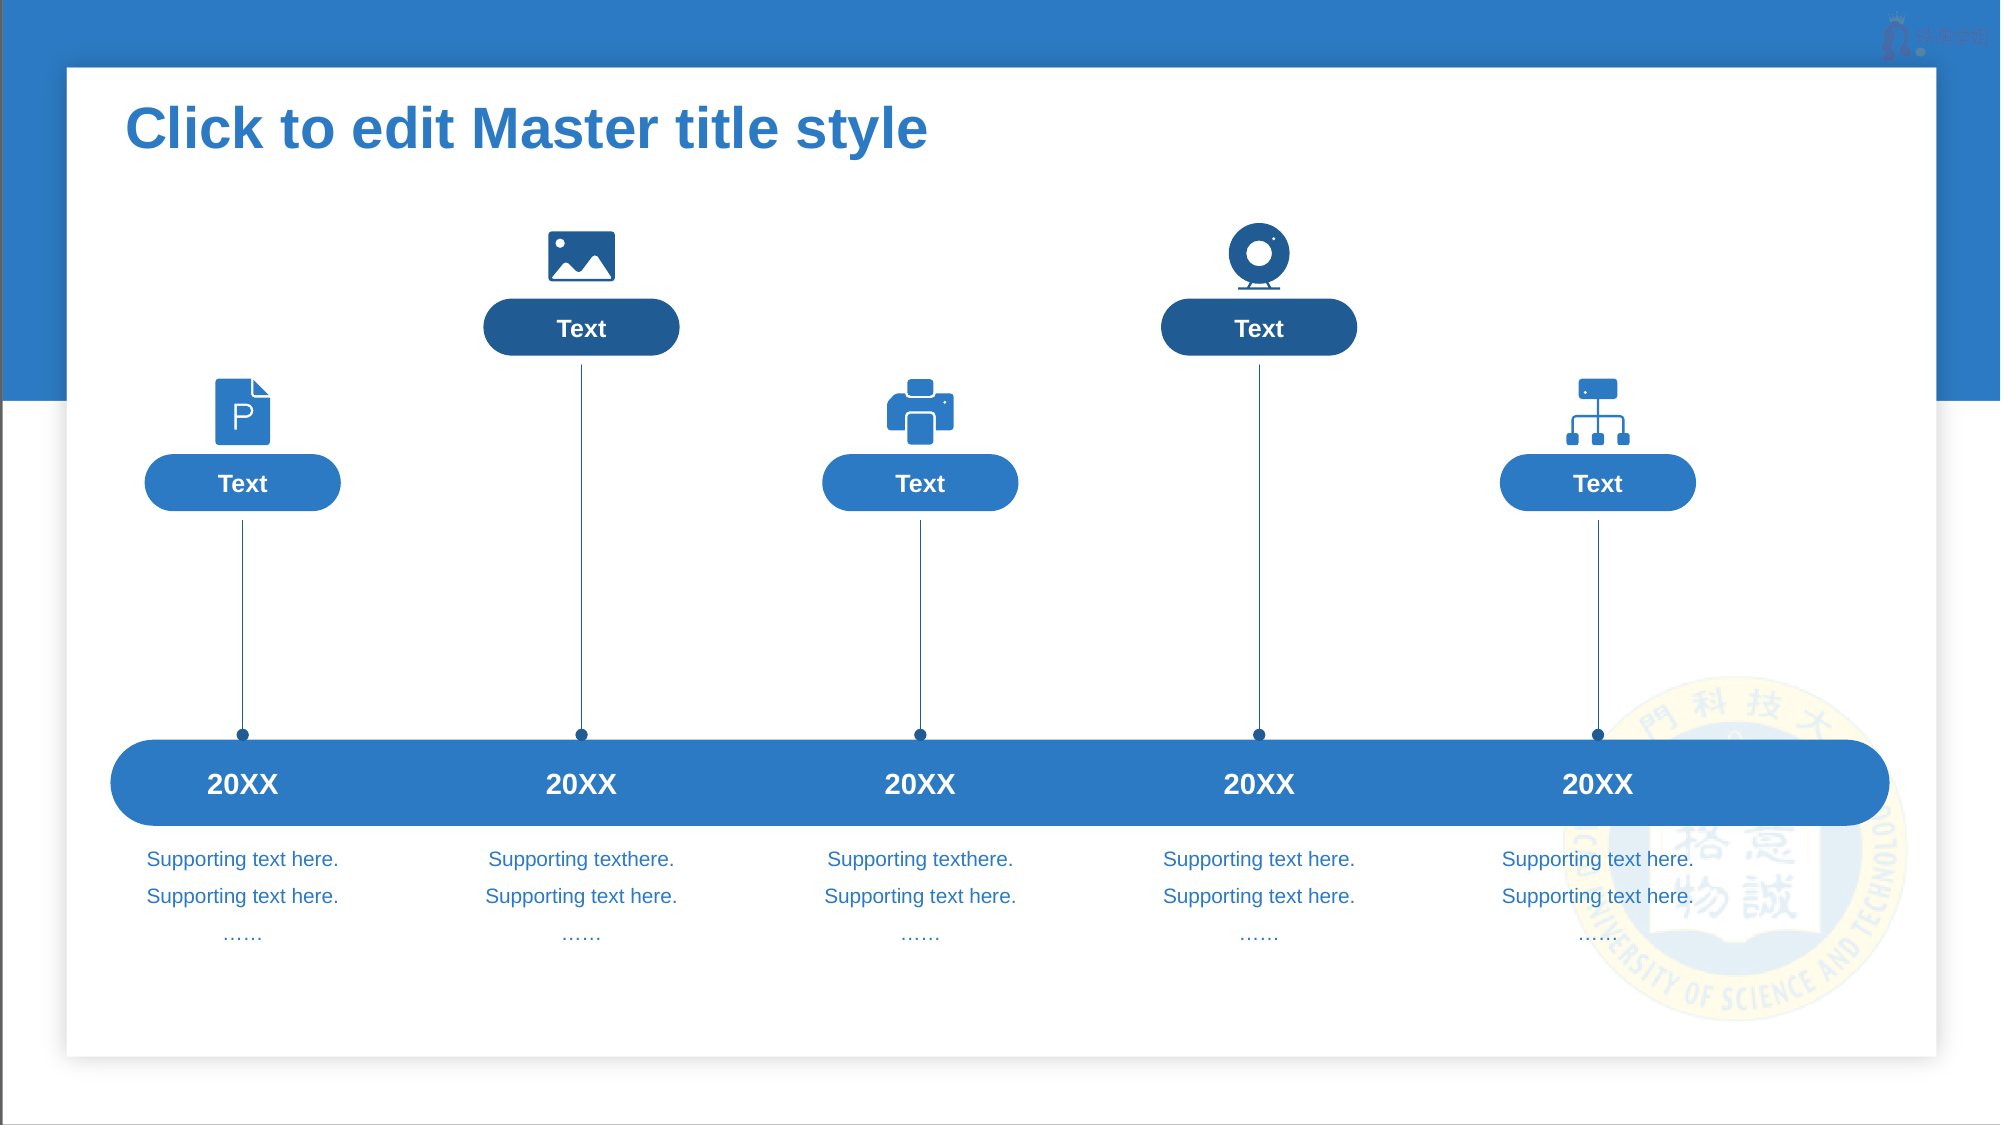

# Click to edit Master title style

Text
Text

Text
Text
Text

20XX
20XX
20XX
20XX
20XX
Supporting text here.
Supporting text here.
……
Supporting texthere.
Supporting text here.
……
Supporting texthere.
Supporting text here.
……
Supporting text here.
Supporting text here.
……
Supporting text here.
Supporting text here.
……